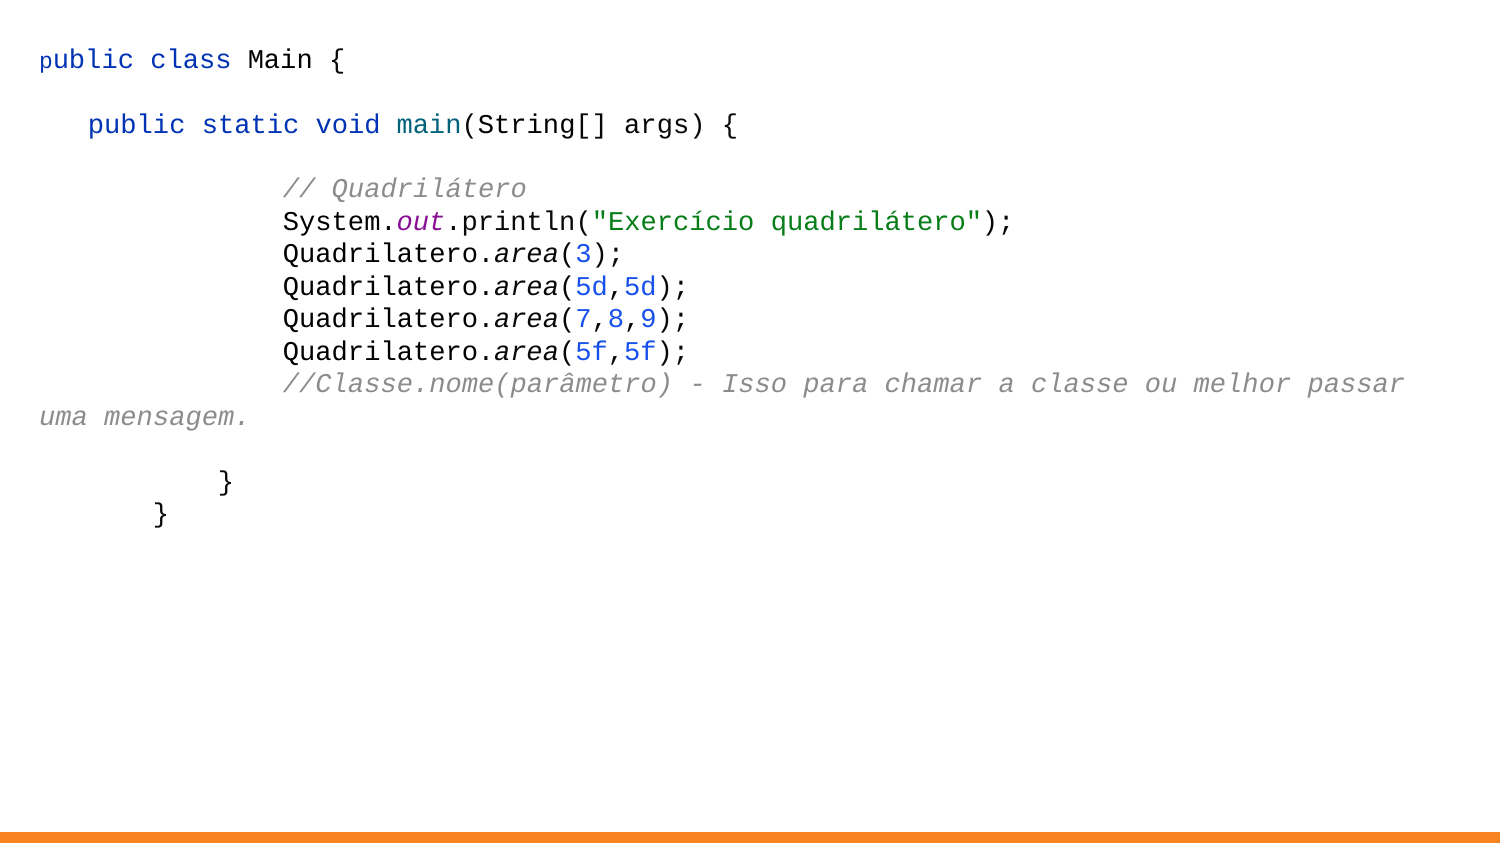

public class Main {

   public static void main(String[] args) {

               // Quadrilátero
               System.out.println("Exercício quadrilátero");
               Quadrilatero.area(3);
               Quadrilatero.area(5d,5d);
               Quadrilatero.area(7,8,9);
               Quadrilatero.area(5f,5f);
               //Classe.nome(parâmetro) - Isso para chamar a classe ou melhor passar uma mensagem.

           }
       }